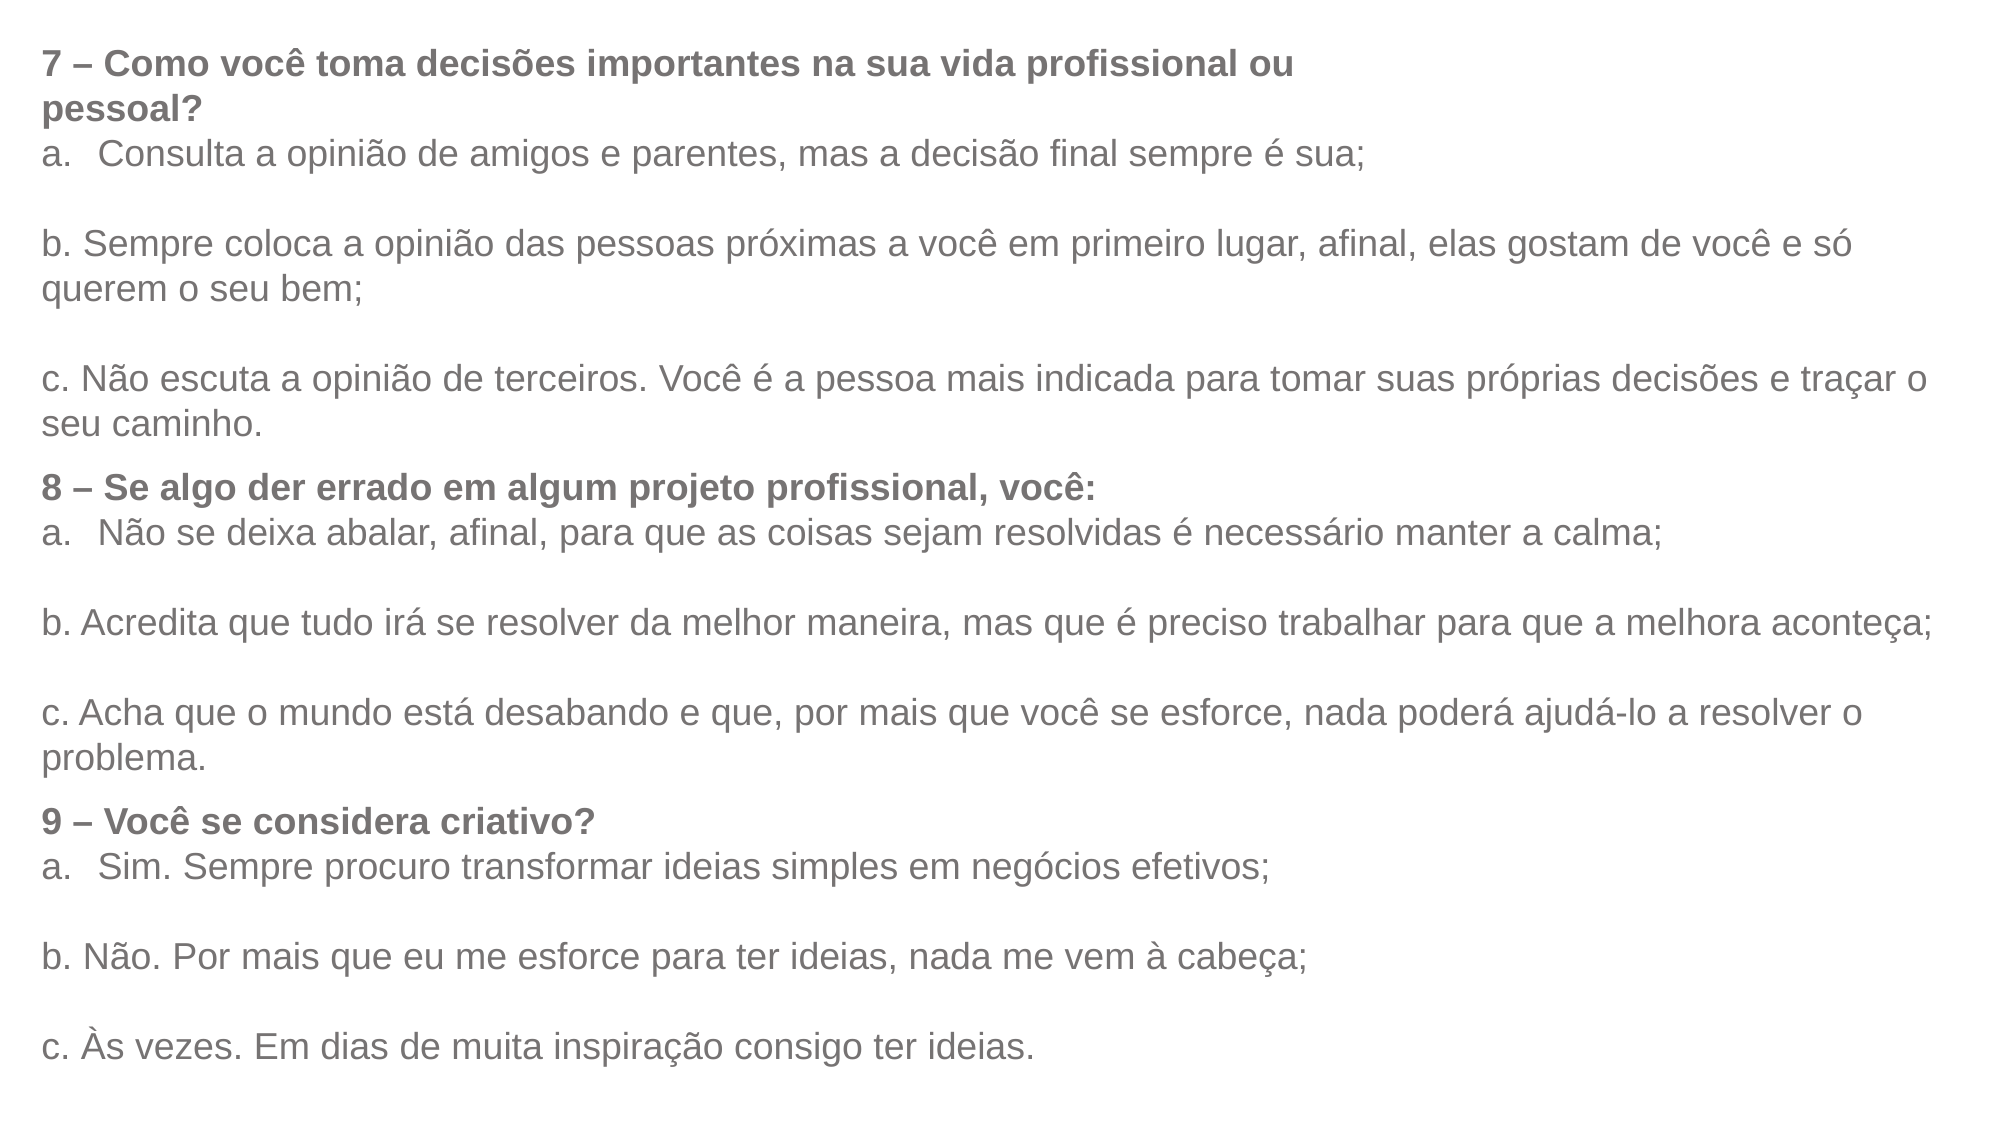

7 – Como você toma decisões importantes na sua vida profissional ou
pessoal?
Consulta a opinião de amigos e parentes, mas a decisão final sempre é sua;

b. Sempre coloca a opinião das pessoas próximas a você em primeiro lugar, afinal, elas gostam de você e só querem o seu bem;

c. Não escuta a opinião de terceiros. Você é a pessoa mais indicada para tomar suas próprias decisões e traçar o seu caminho.
8 – Se algo der errado em algum projeto profissional, você:
Não se deixa abalar, afinal, para que as coisas sejam resolvidas é necessário manter a calma;

b. Acredita que tudo irá se resolver da melhor maneira, mas que é preciso trabalhar para que a melhora aconteça;

c. Acha que o mundo está desabando e que, por mais que você se esforce, nada poderá ajudá-lo a resolver o problema.
9 – Você se considera criativo?
Sim. Sempre procuro transformar ideias simples em negócios efetivos;

b. Não. Por mais que eu me esforce para ter ideias, nada me vem à cabeça;

c. Às vezes. Em dias de muita inspiração consigo ter ideias.